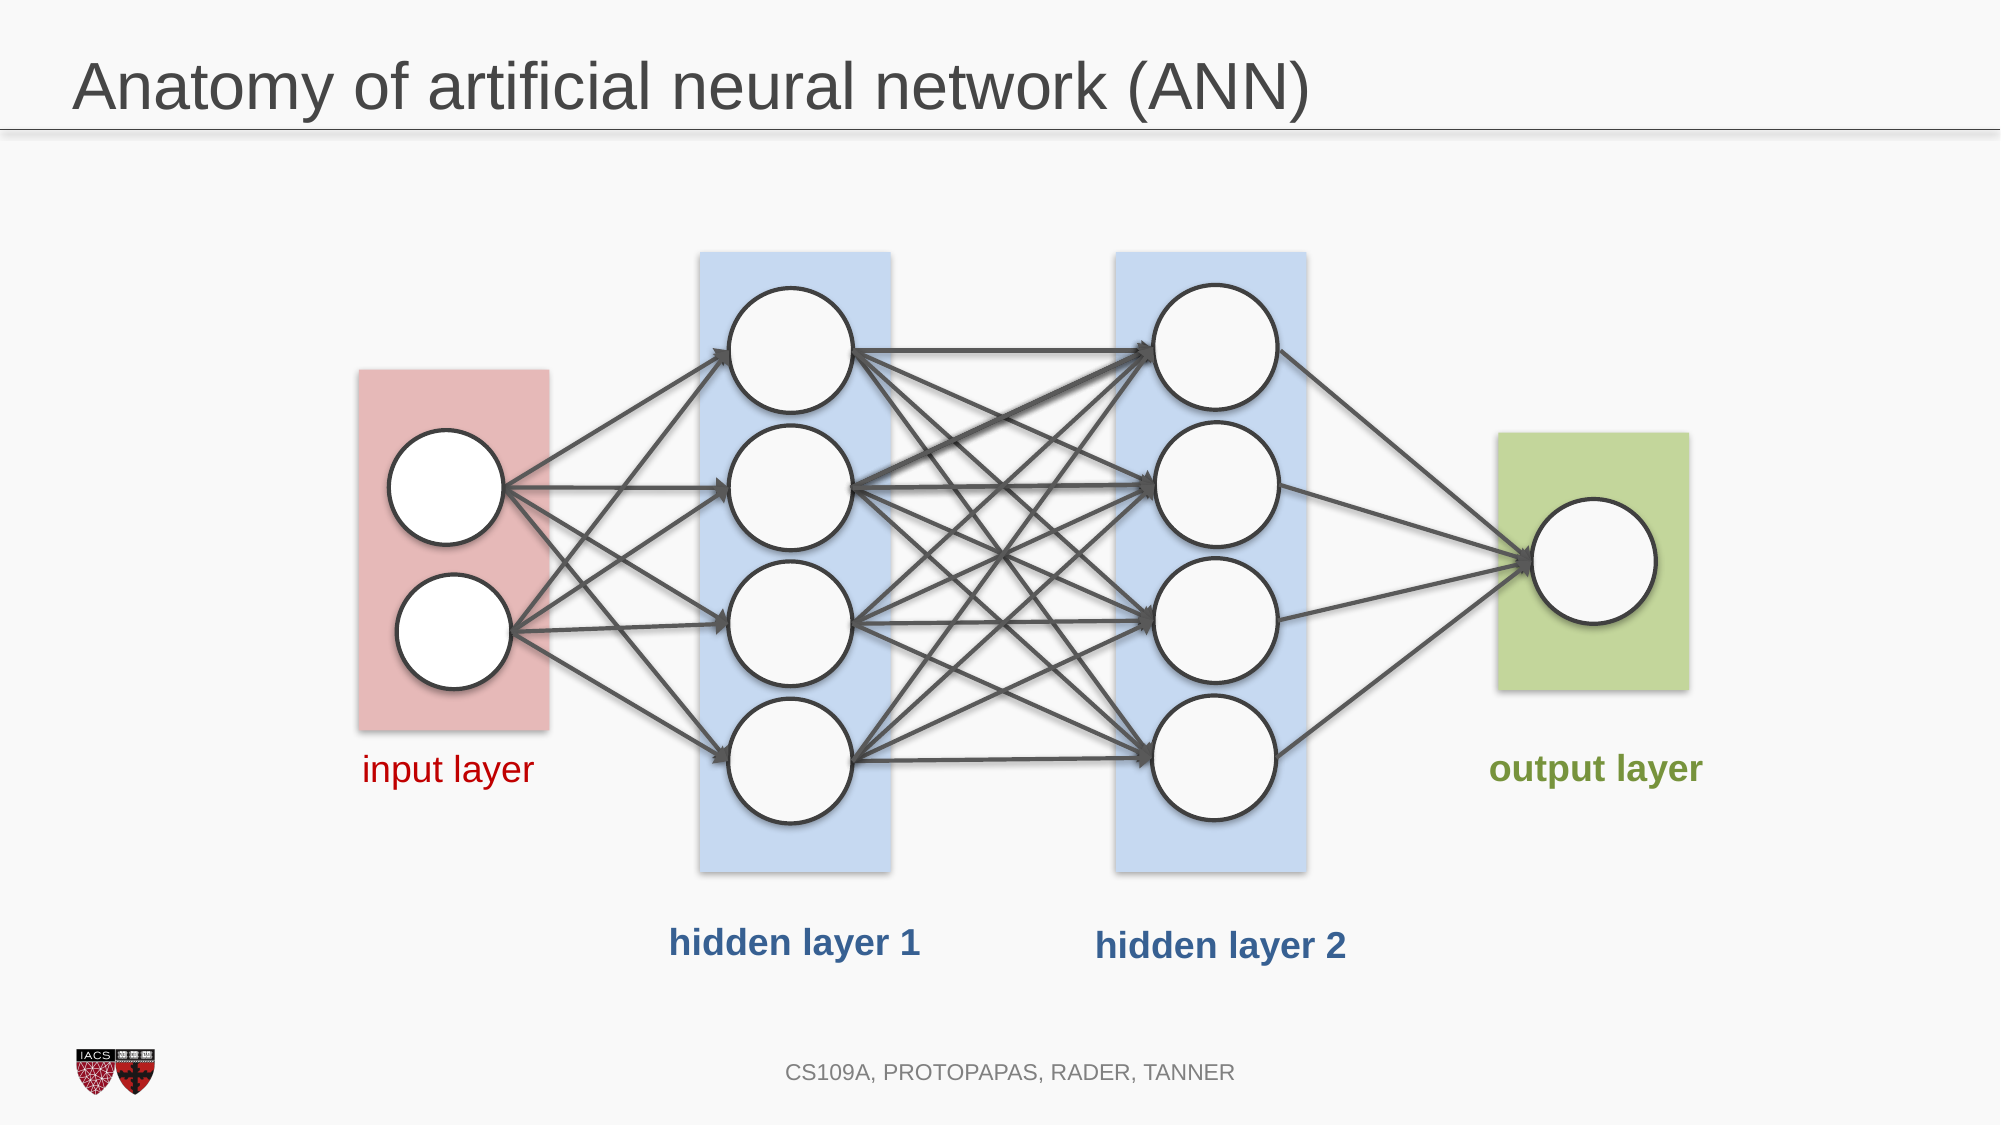

# Anatomy of artificial neural network (ANN)

output layer
input layer
hidden layer 1
hidden layer 2